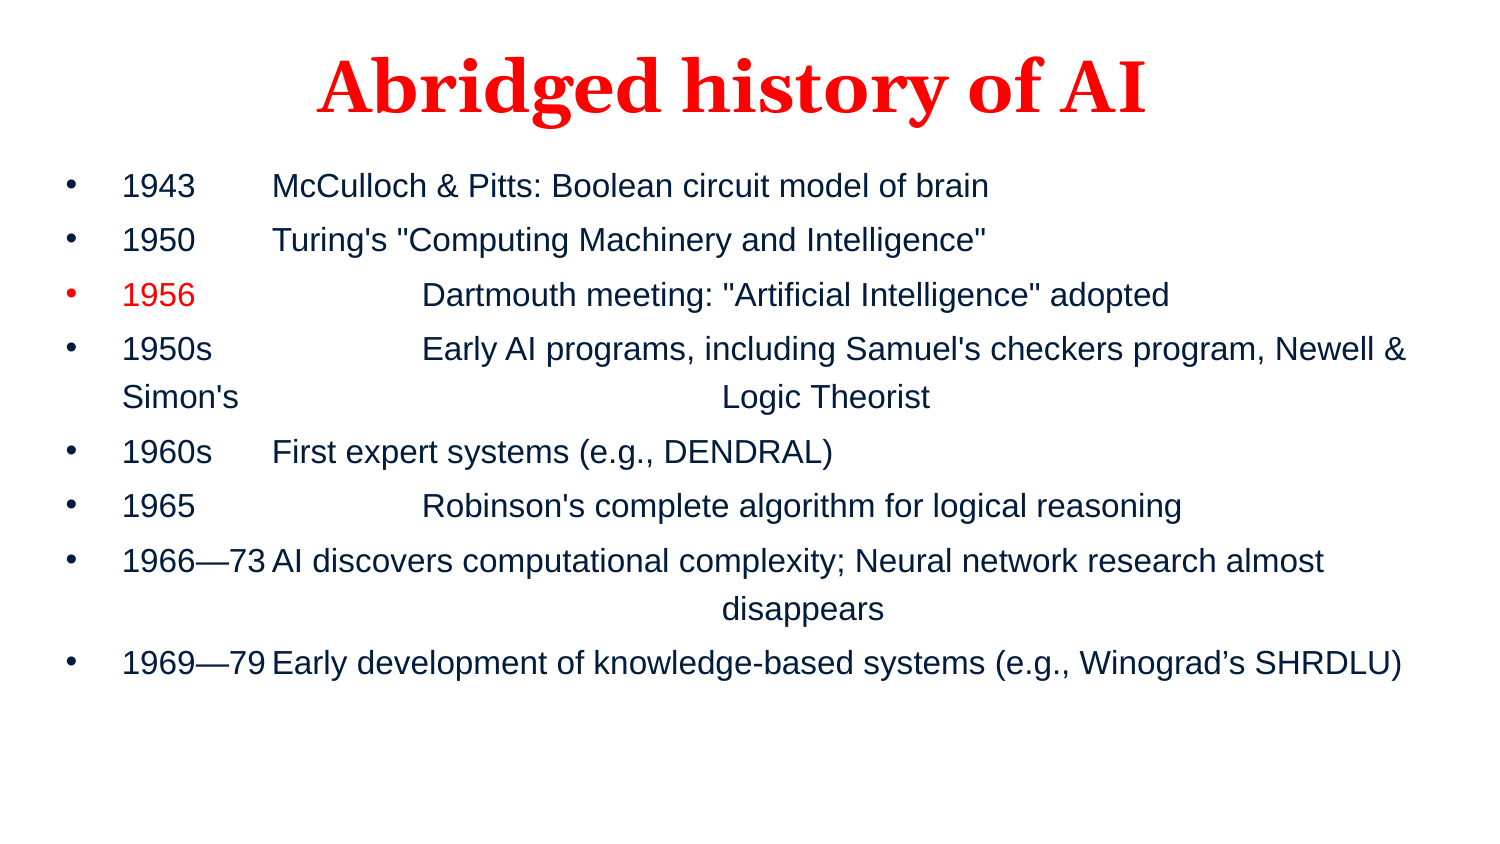

# Abridged history of AI
1943     	McCulloch & Pitts: Boolean circuit model of brain
1950     	Turing's "Computing Machinery and Intelligence"
1956		Dartmouth meeting: "Artificial Intelligence" adopted
1950s		Early AI programs, including Samuel's checkers program, Newell & Simon's 				Logic Theorist
1960s 	First expert systems (e.g., DENDRAL)
1965		Robinson's complete algorithm for logical reasoning
1966—73	AI discovers computational complexity; Neural network research almost 				disappears
1969—79	Early development of knowledge-based systems (e.g., Winograd’s SHRDLU)